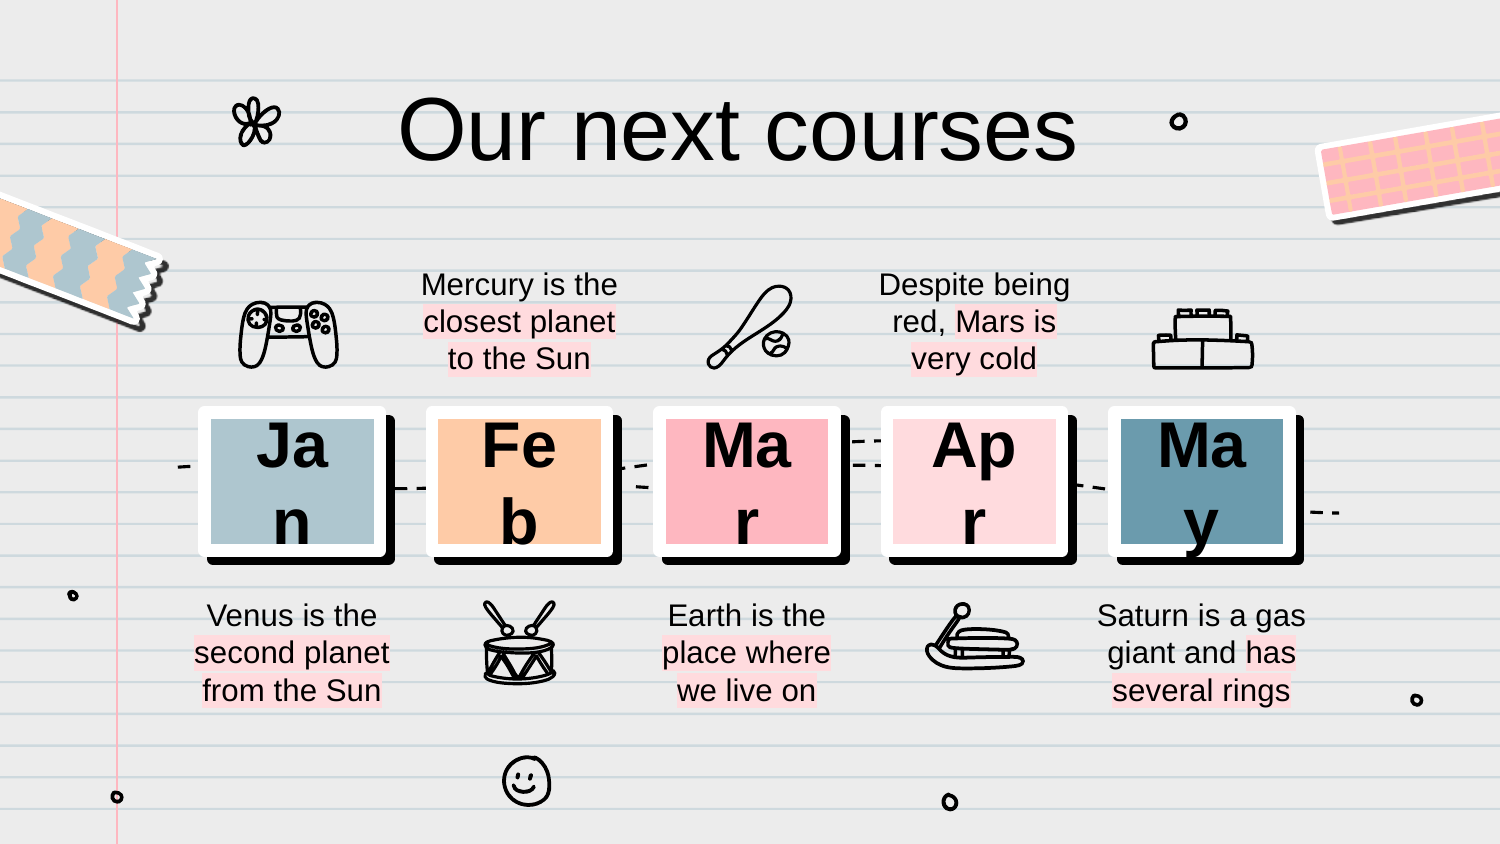

# Our next courses

Mercury is the closest planet to the Sun
Despite being red, Mars is very cold

Jan
Feb
Mar
Apr
May

Venus is the second planet from the Sun
Earth is the place where we live on
Saturn is a gas giant and has several rings